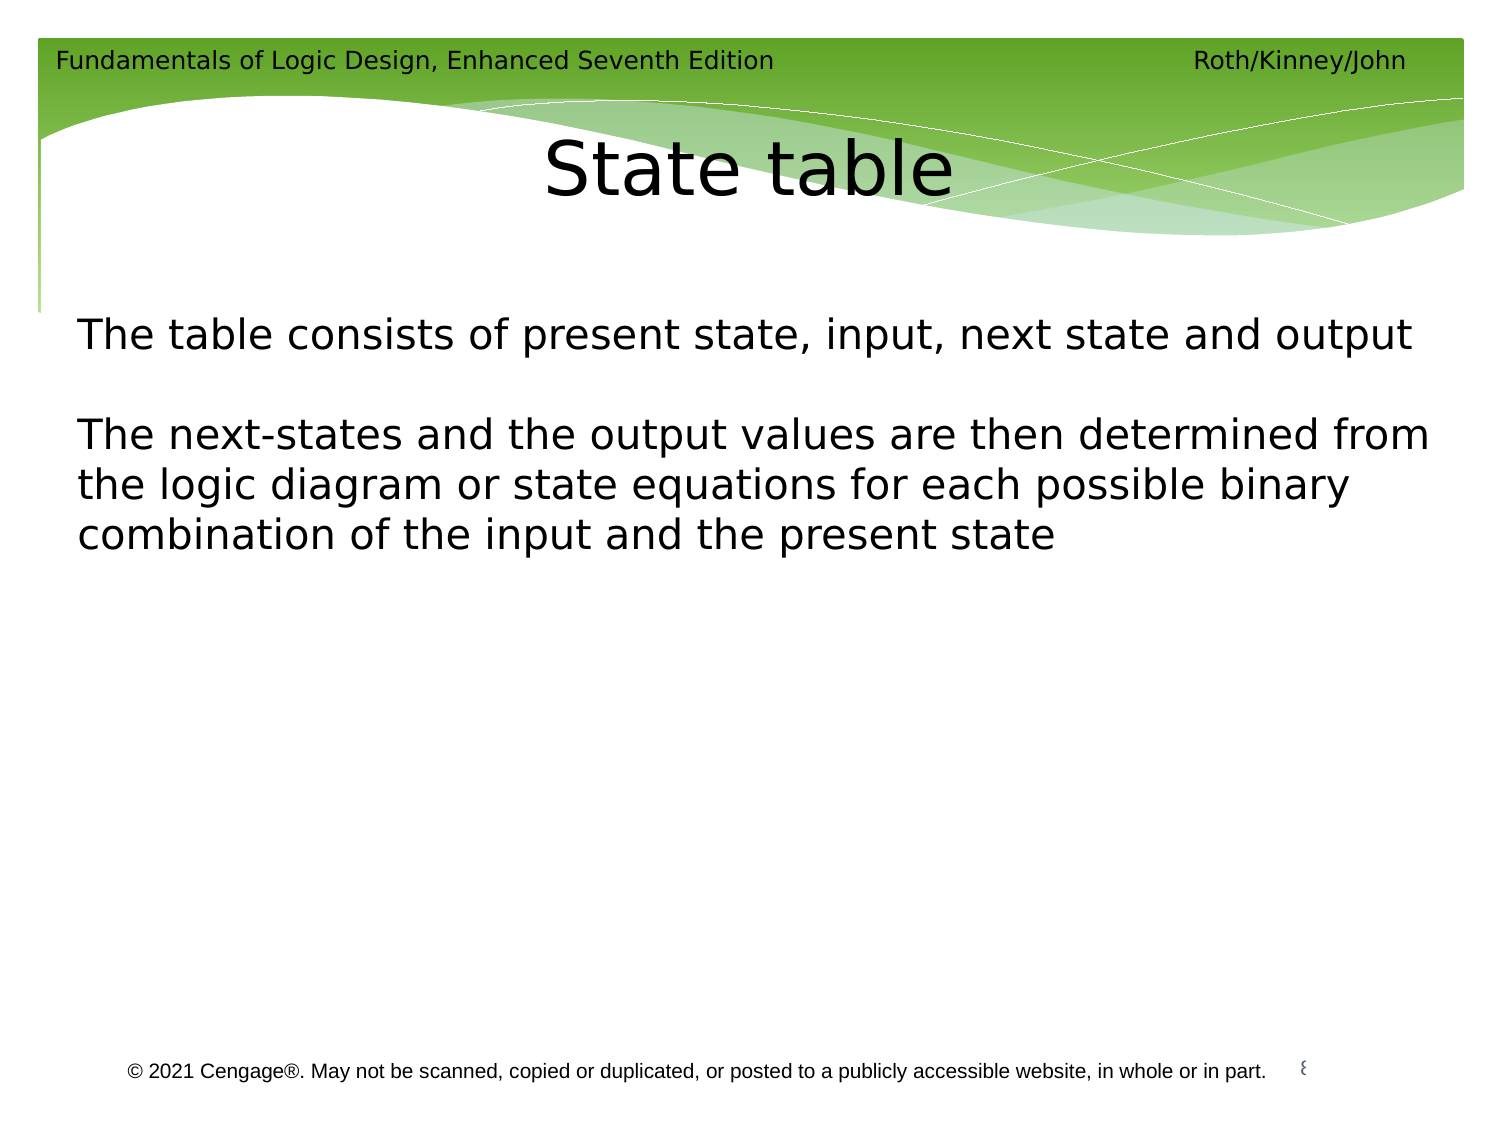

# State table
The table consists of present state, input, next state and output

The next-states and the output values are then determined from the logic diagram or state equations for each possible binary combination of the input and the present state
8